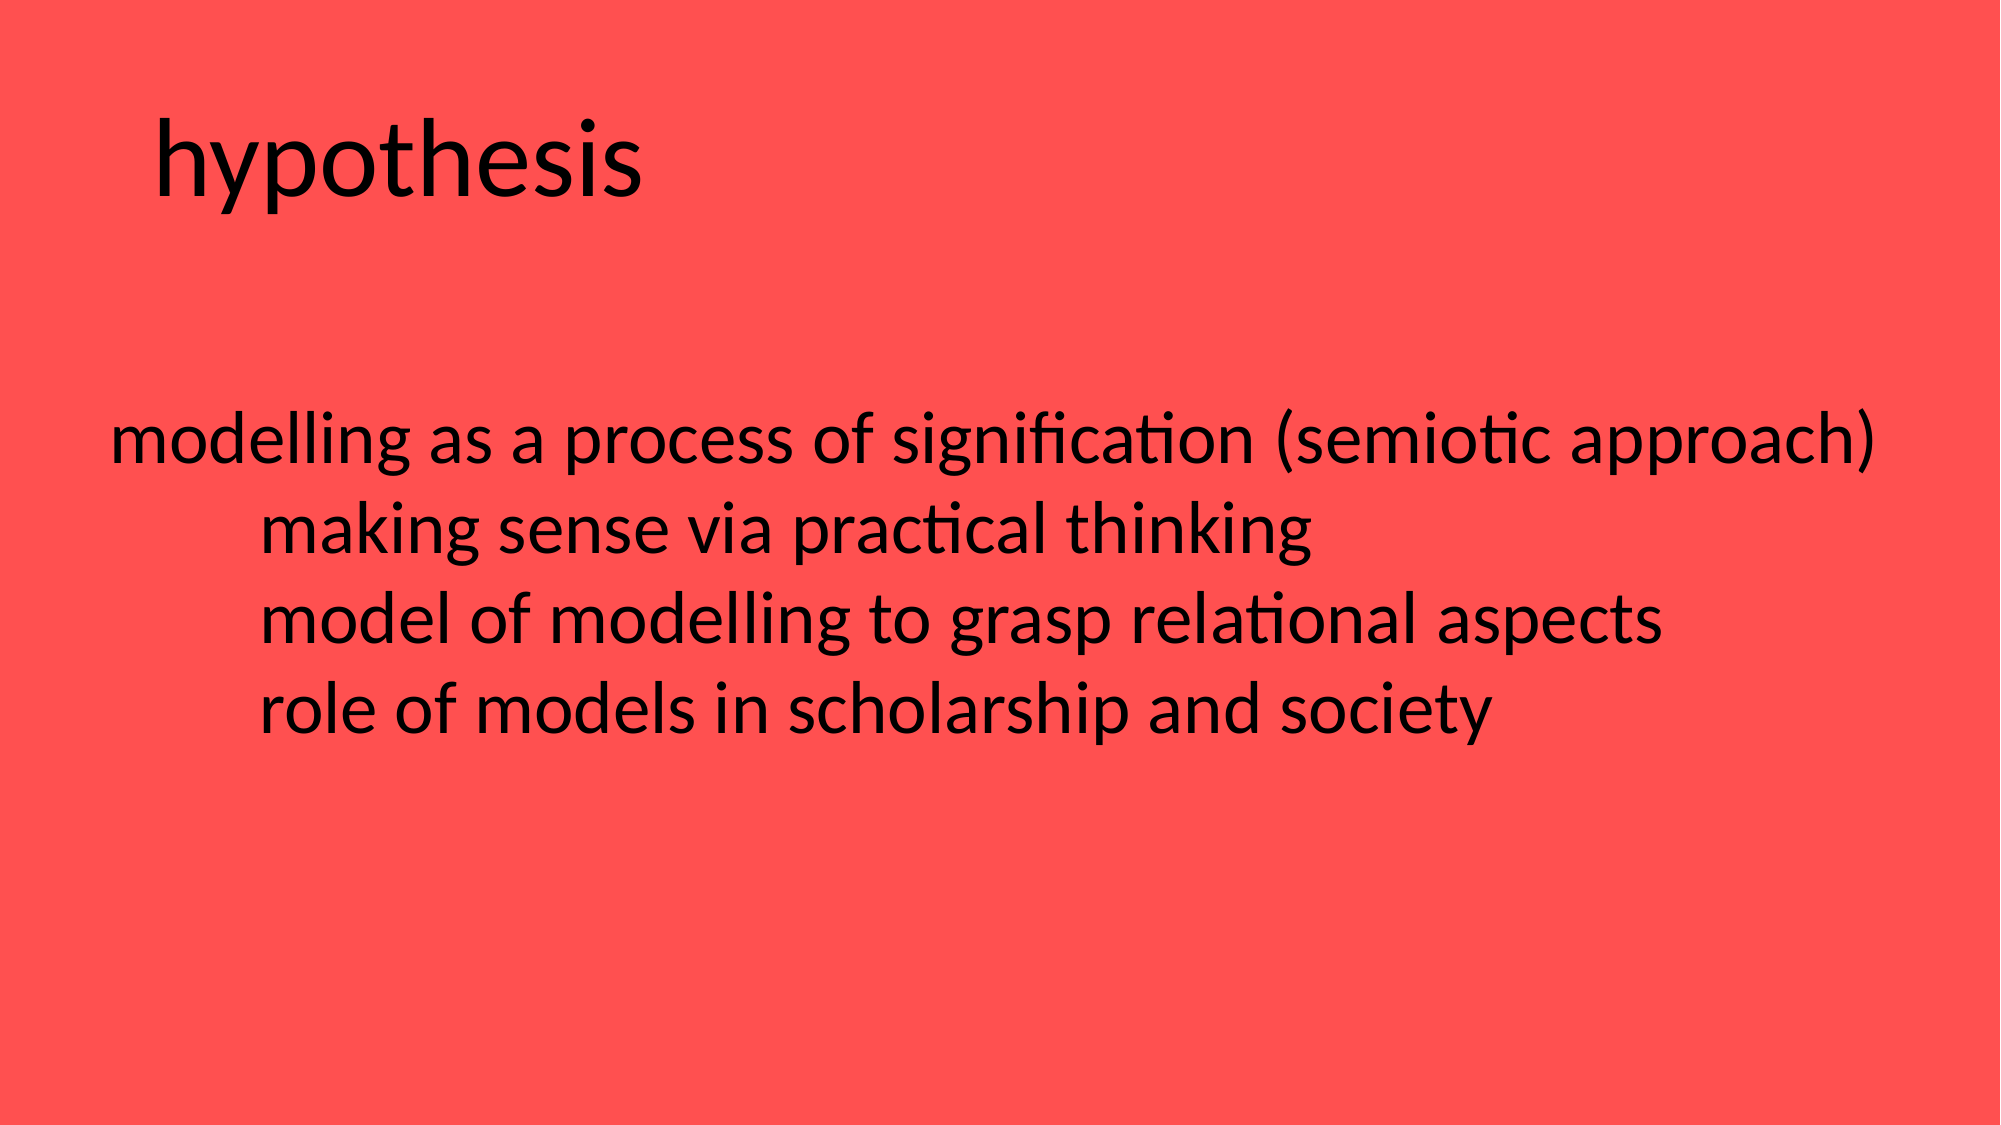

hypothesis

modelling as a process of signification (semiotic approach)
	making sense via practical thinking
	model of modelling to grasp relational aspects
	role of models in scholarship and society